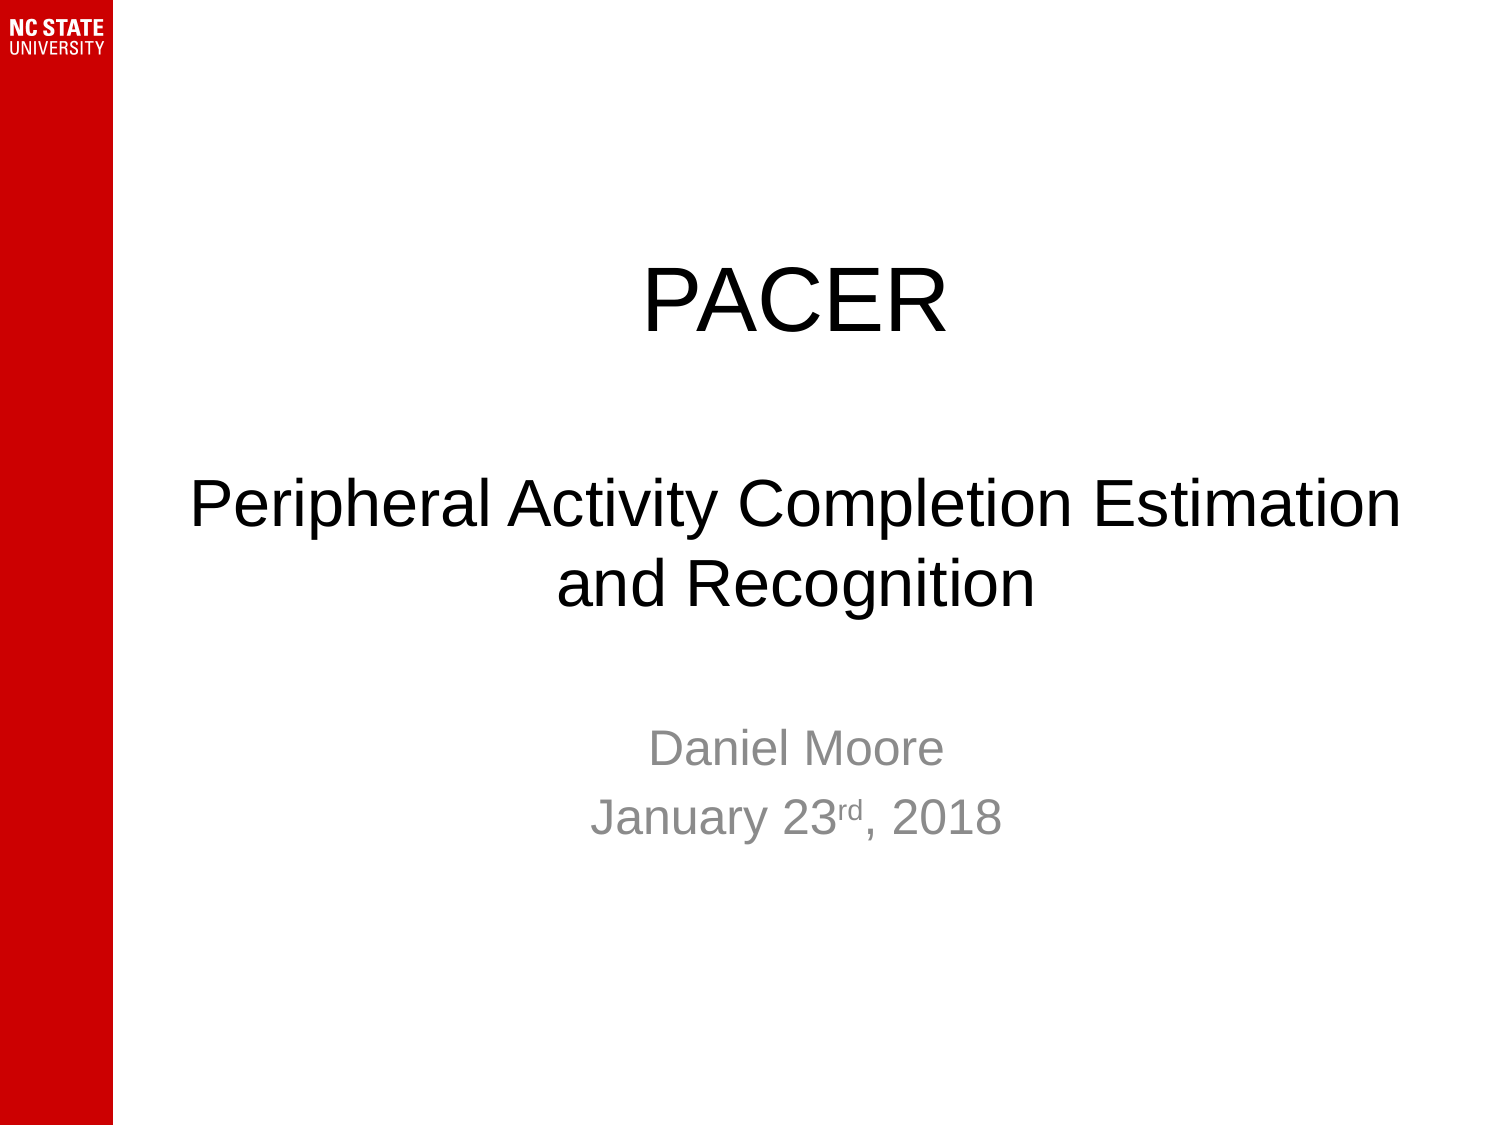

# PACER Peripheral Activity Completion Estimation and Recognition

Daniel Moore
January 23rd, 2018